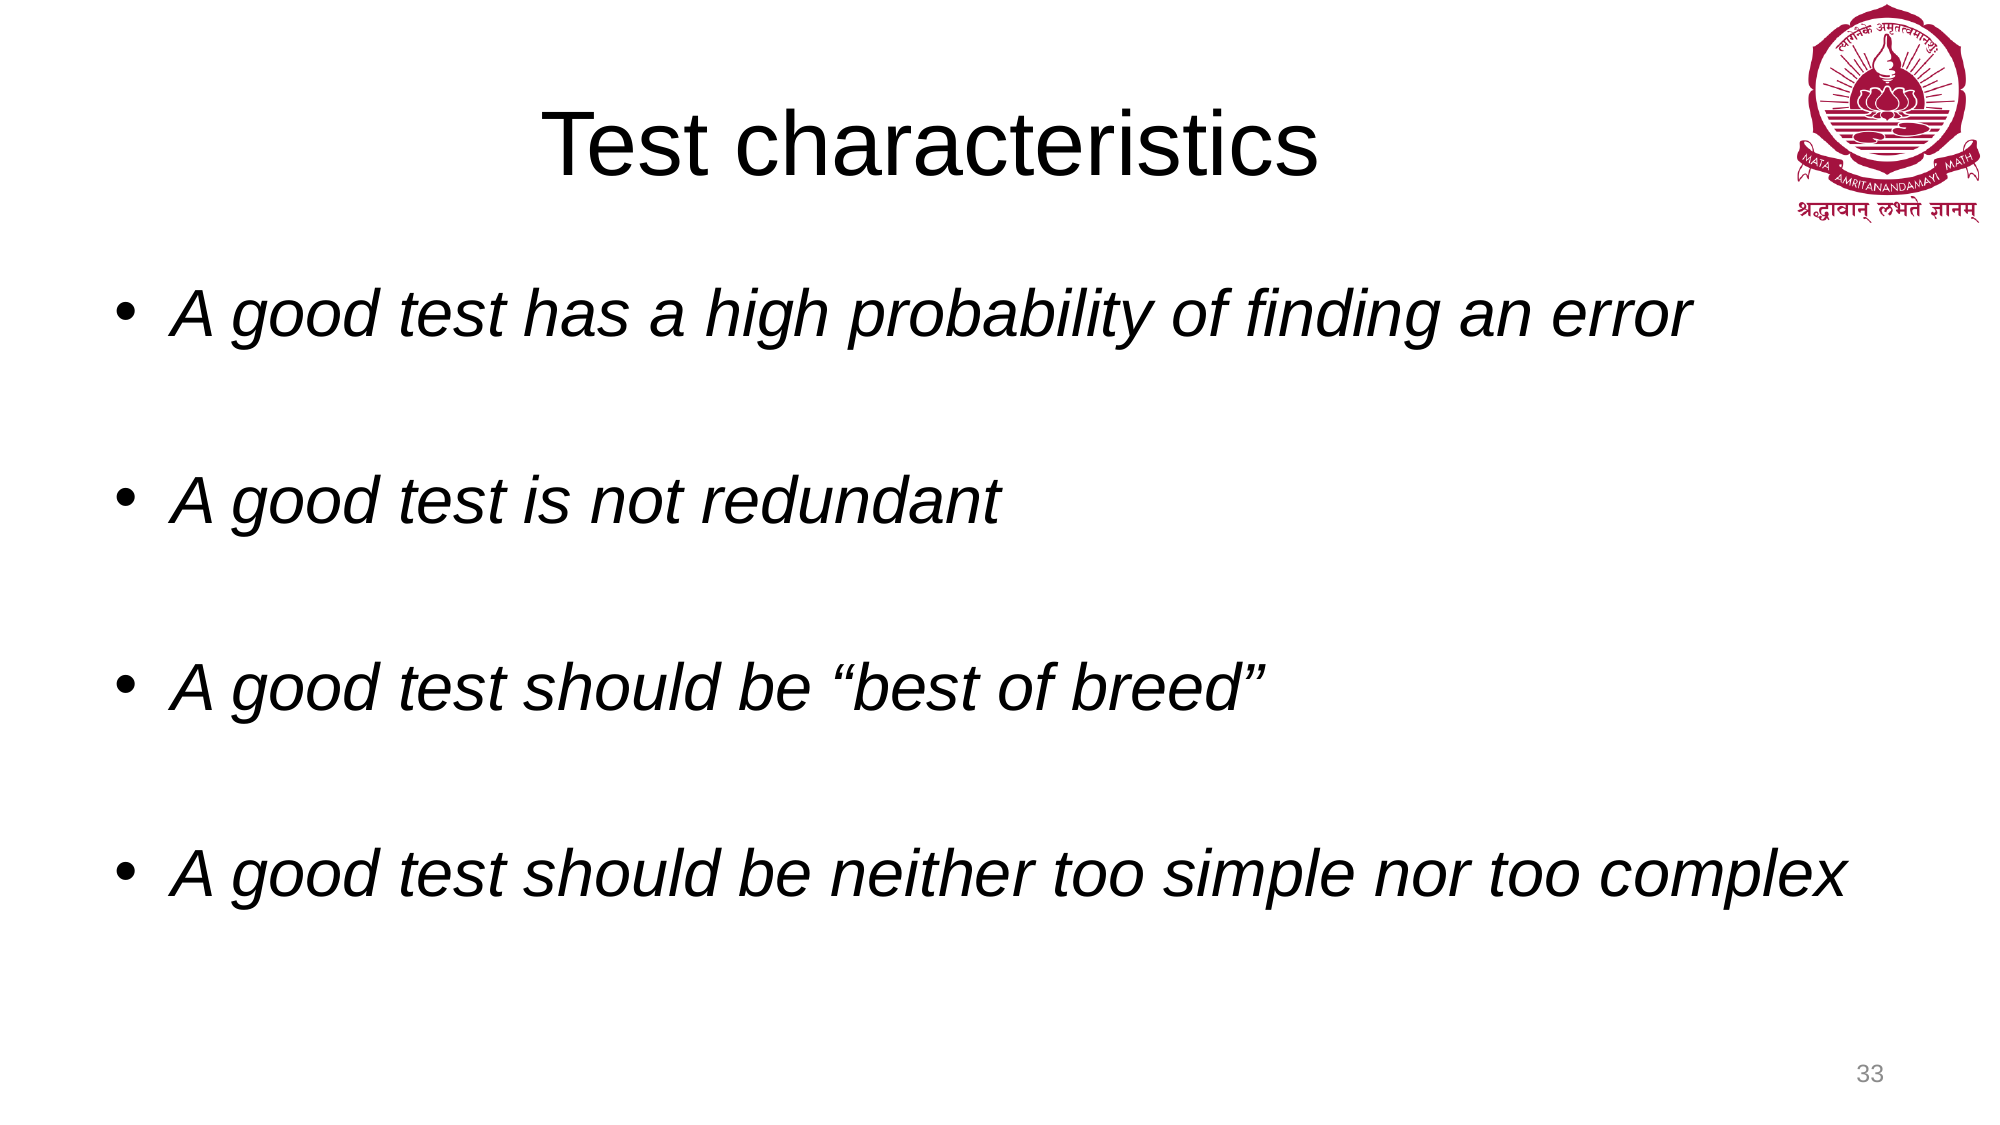

# Test characteristics
A good test has a high probability of finding an error

A good test is not redundant

A good test should be “best of breed”

A good test should be neither too simple nor too complex
33